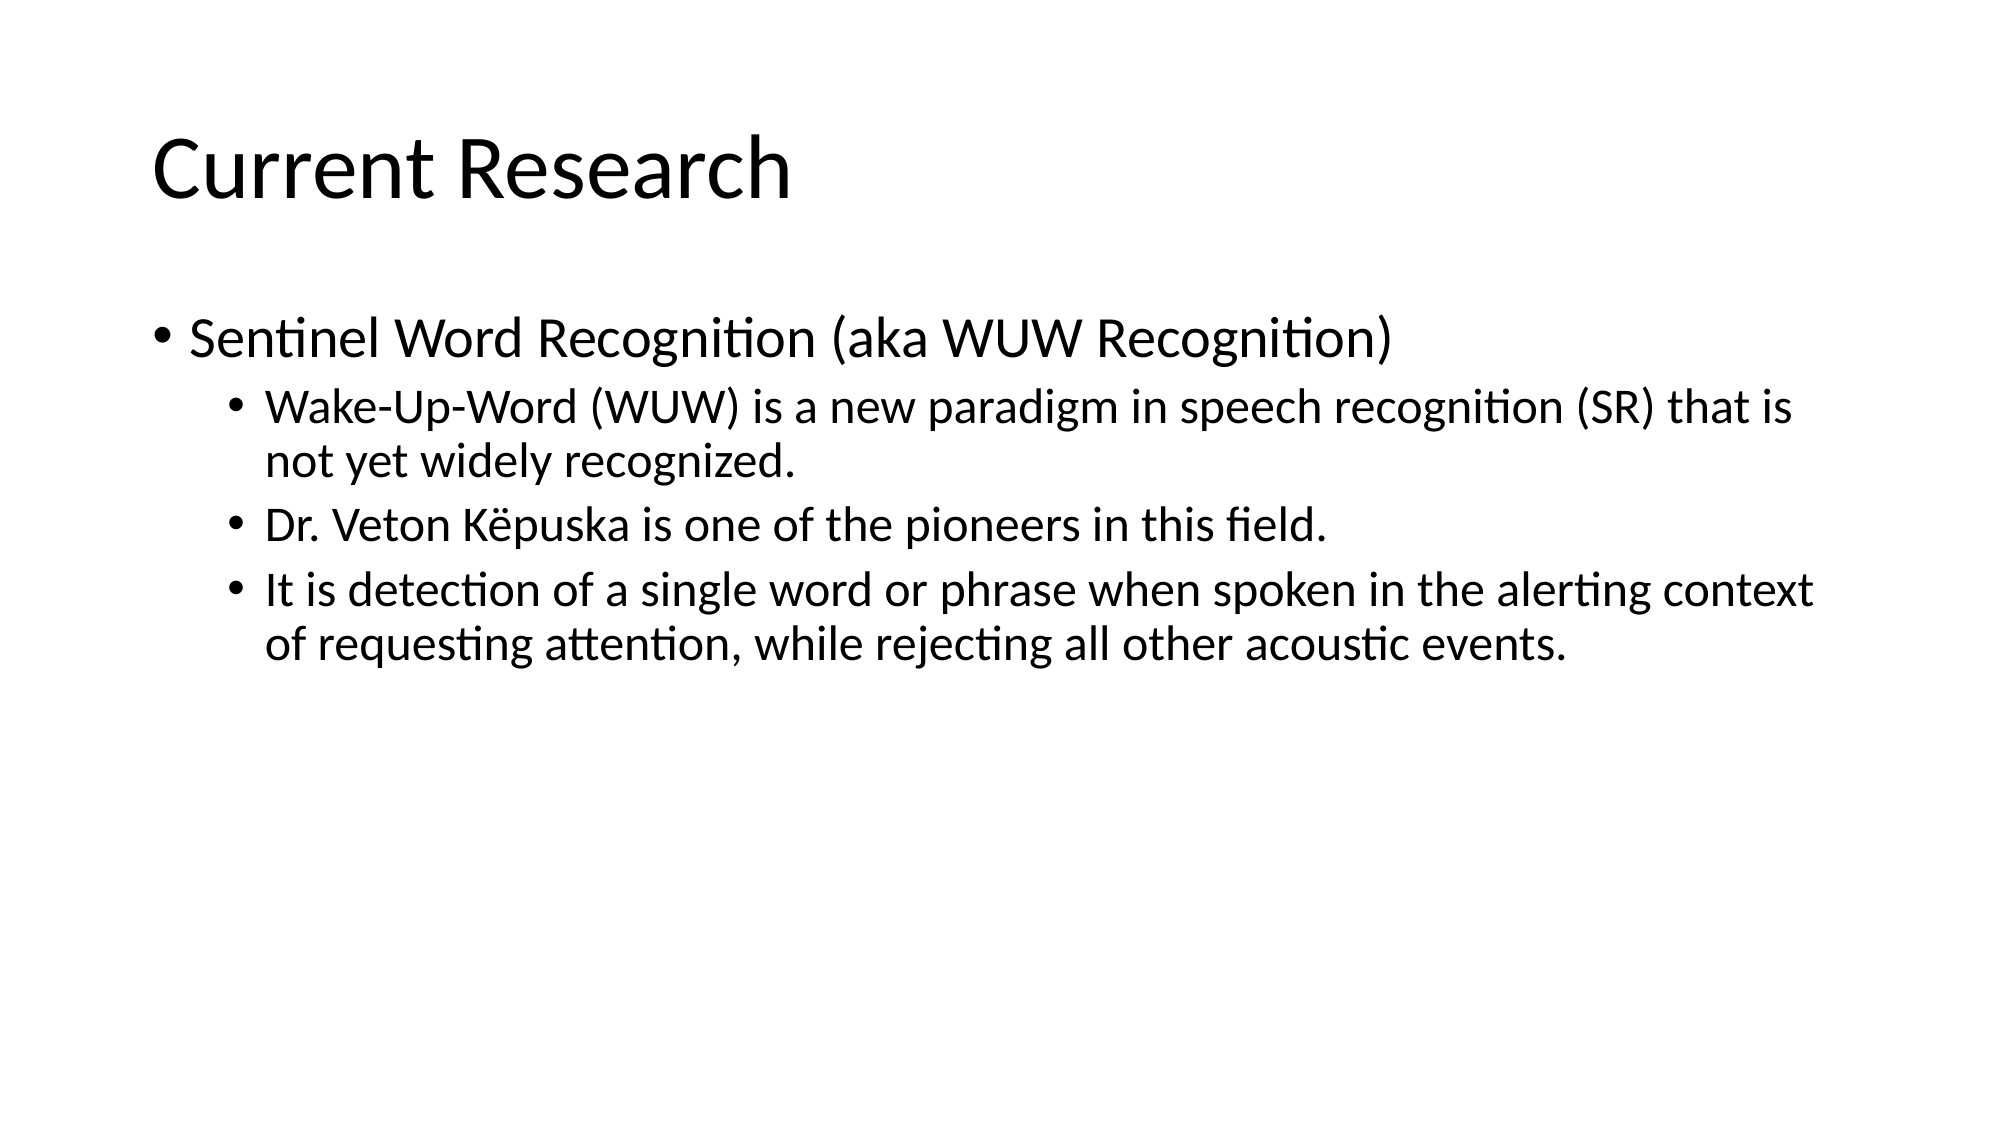

# Current Research
Sentinel Word Recognition (aka WUW Recognition)
Wake-Up-Word (WUW) is a new paradigm in speech recognition (SR) that is not yet widely recognized.
Dr. Veton Këpuska is one of the pioneers in this field.
It is detection of a single word or phrase when spoken in the alerting context of requesting attention, while rejecting all other acoustic events.